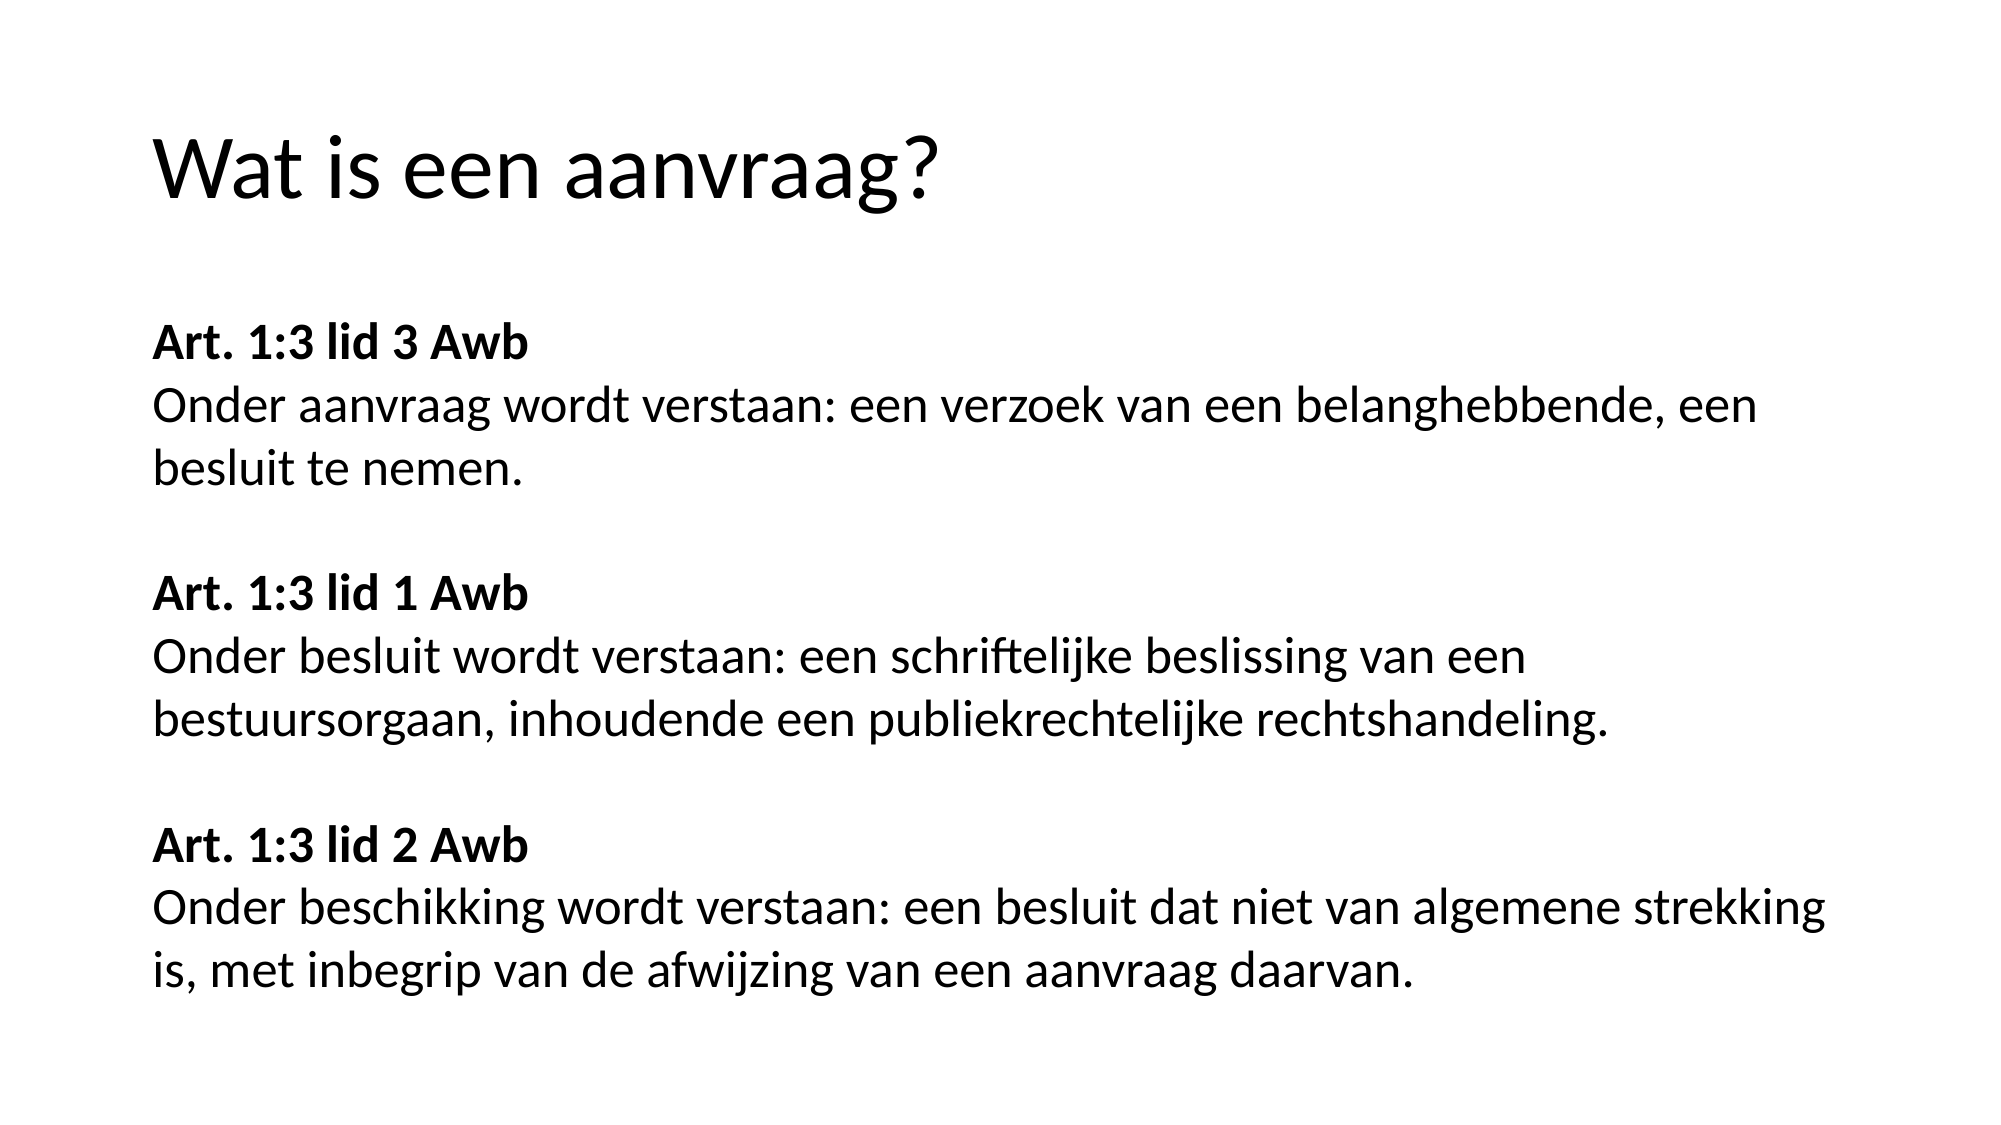

# Wat is een aanvraag?
Art. 1:3 lid 3 Awb
Onder aanvraag wordt verstaan: een verzoek van een belanghebbende, een besluit te nemen.

Art. 1:3 lid 1 Awb
Onder besluit wordt verstaan: een schriftelijke beslissing van een bestuursorgaan, inhoudende een publiekrechtelijke rechtshandeling.

Art. 1:3 lid 2 Awb
Onder beschikking wordt verstaan: een besluit dat niet van algemene strekking is, met inbegrip van de afwijzing van een aanvraag daarvan.